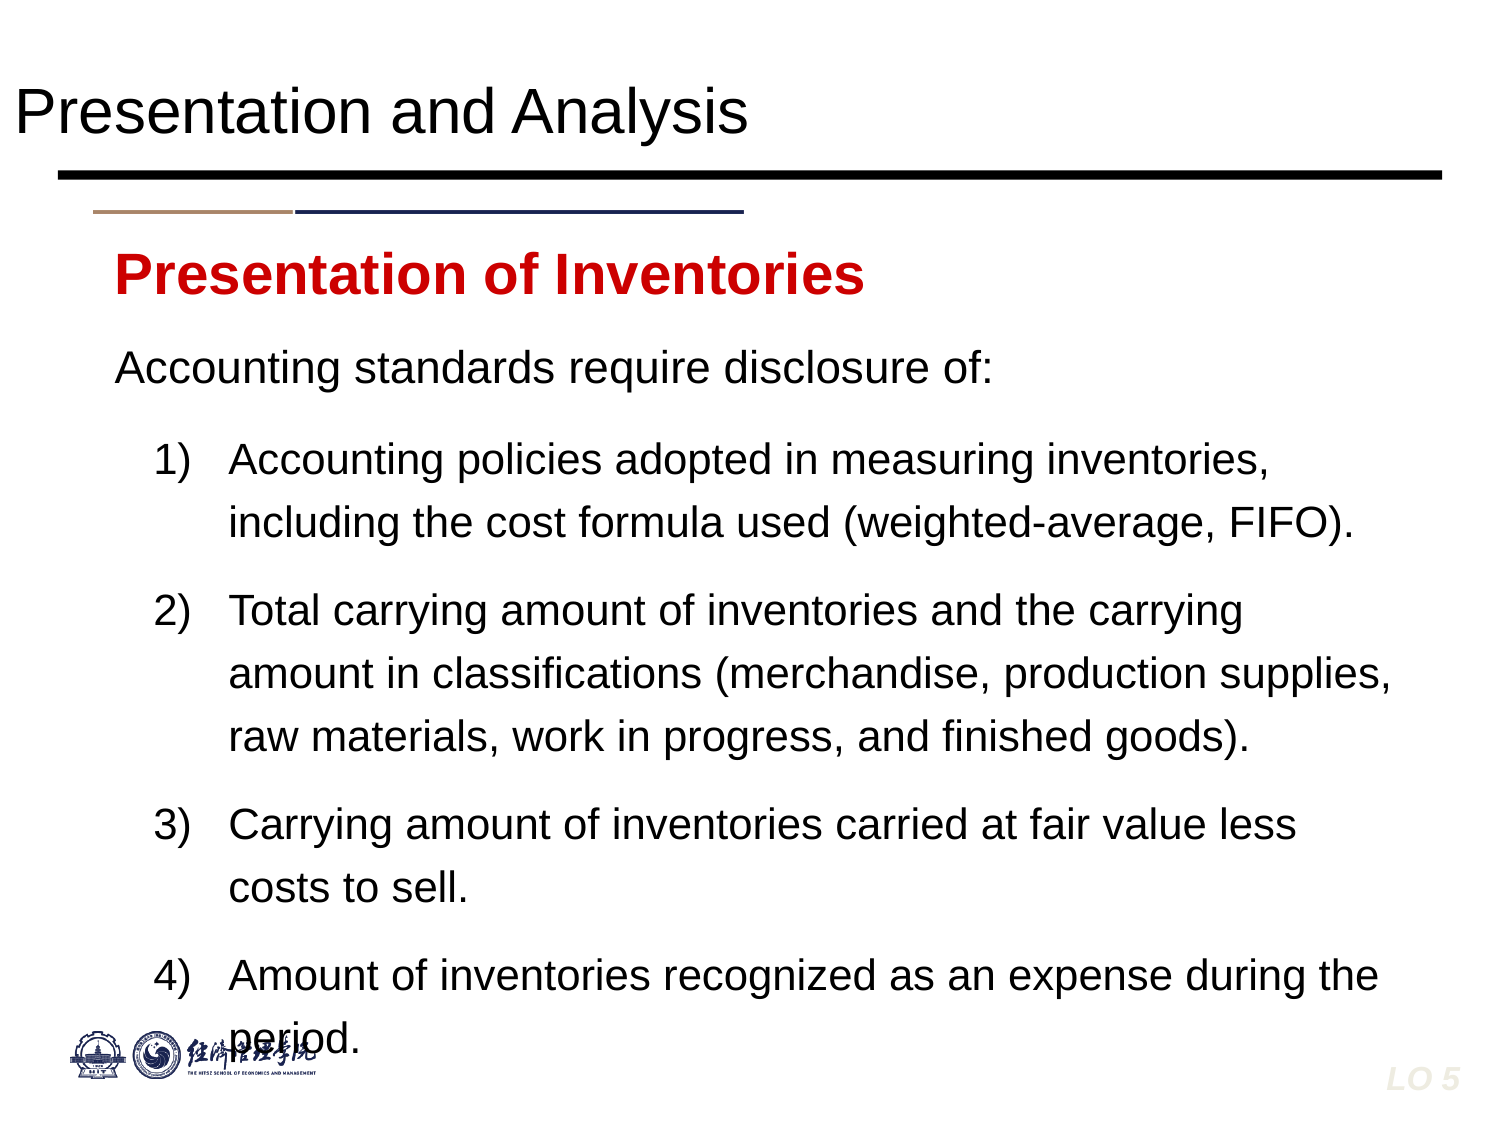

Presentation and Analysis

Presentation of Inventories
Accounting standards require disclosure of:
Accounting policies adopted in measuring inventories, including the cost formula used (weighted-average, FIFO).
Total carrying amount of inventories and the carrying amount in classifications (merchandise, production supplies, raw materials, work in progress, and finished goods).
Carrying amount of inventories carried at fair value less costs to sell.
Amount of inventories recognized as an expense during the period.
LO 5